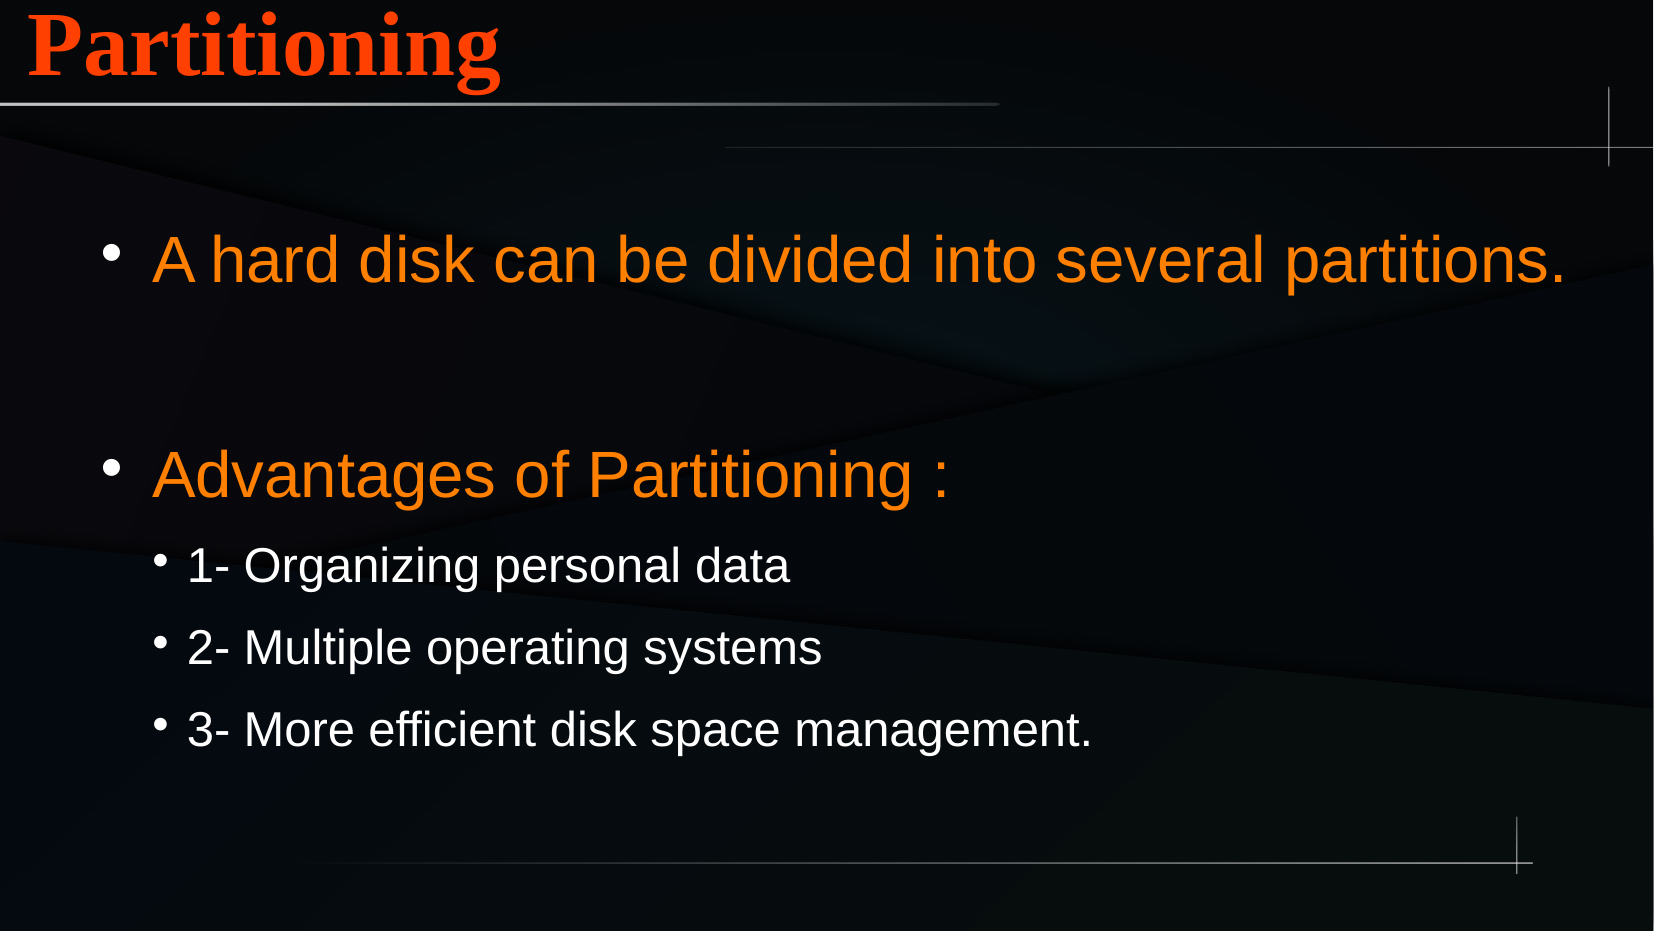

Partitioning
A hard disk can be divided into several partitions.

Advantages of Partitioning :
1- Organizing personal data
2- Multiple operating systems
3- More efficient disk space management.